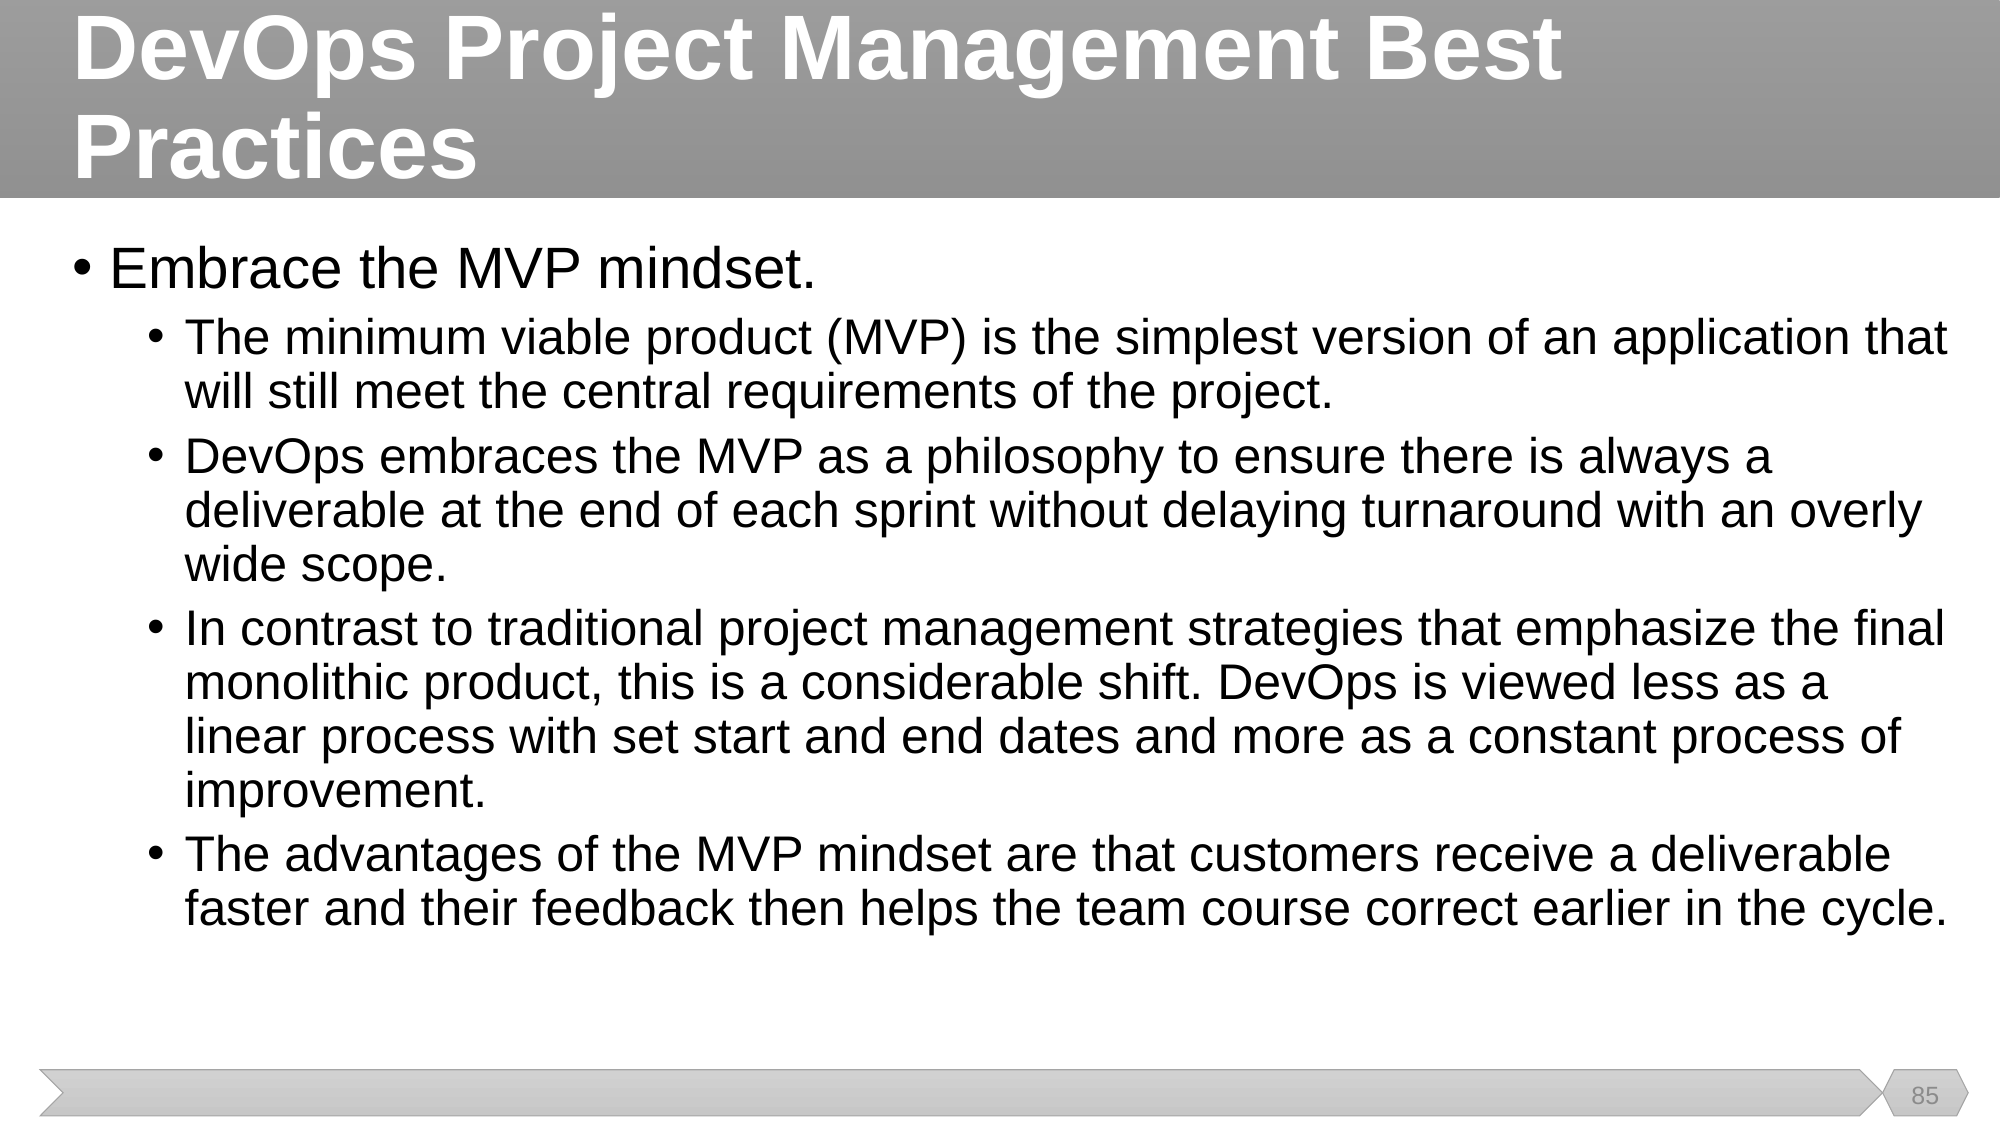

# DevOps Project Management Best Practices
Embrace the MVP mindset.
The minimum viable product (MVP) is the simplest version of an application that will still meet the central requirements of the project.
DevOps embraces the MVP as a philosophy to ensure there is always a deliverable at the end of each sprint without delaying turnaround with an overly wide scope.
In contrast to traditional project management strategies that emphasize the final monolithic product, this is a considerable shift. DevOps is viewed less as a linear process with set start and end dates and more as a constant process of improvement.
The advantages of the MVP mindset are that customers receive a deliverable faster and their feedback then helps the team course correct earlier in the cycle.
85